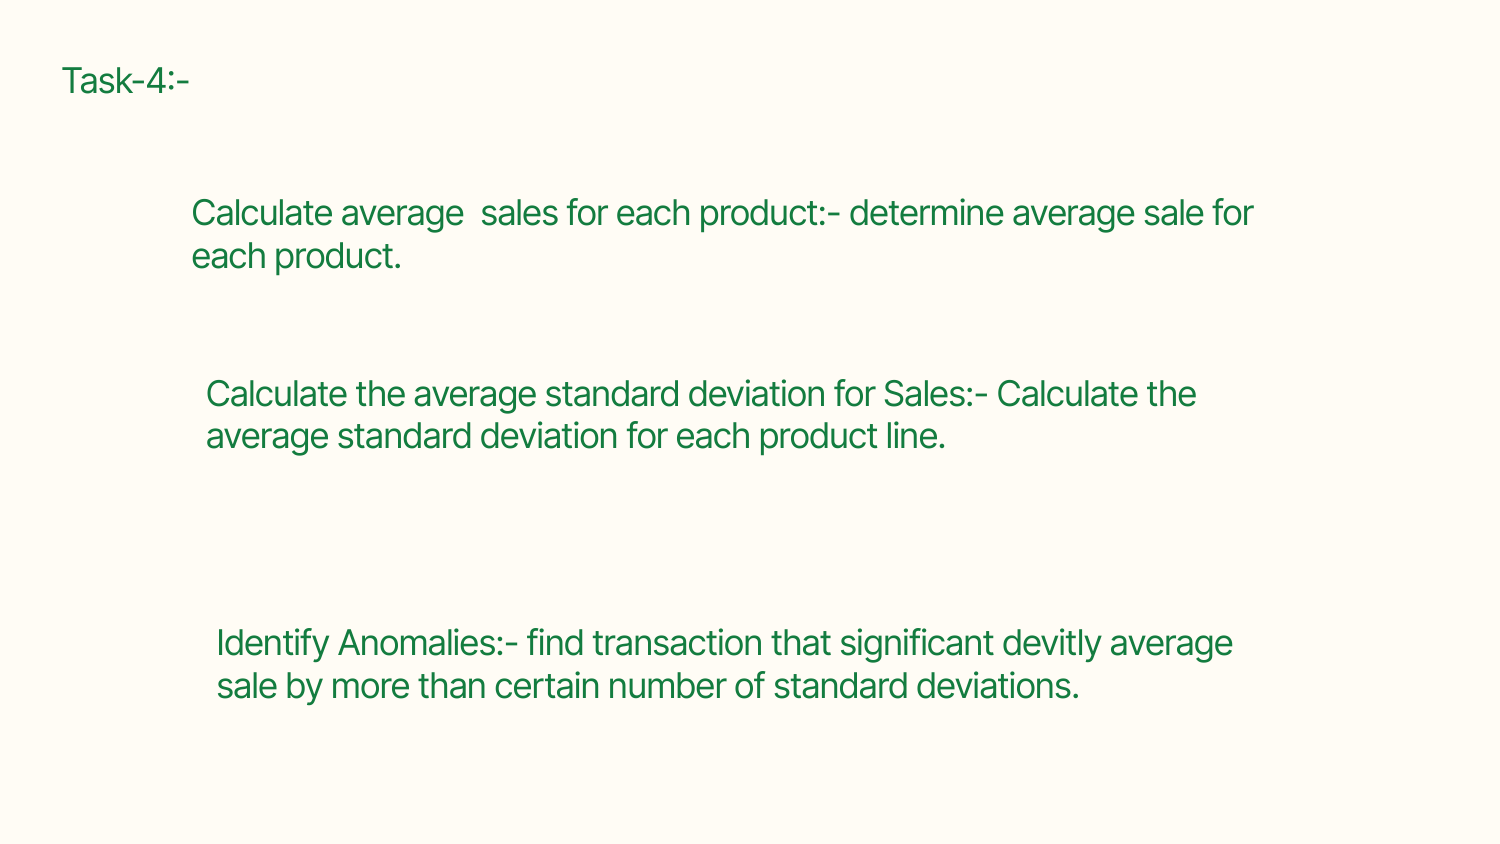

Task-4:-
Calculate average  sales for each product:- determine average sale for each product.
Calculate the average standard deviation for Sales:- Calculate the average standard deviation for each product line.
Identify Anomalies:- find transaction that significant devitly average sale by more than certain number of standard deviations.